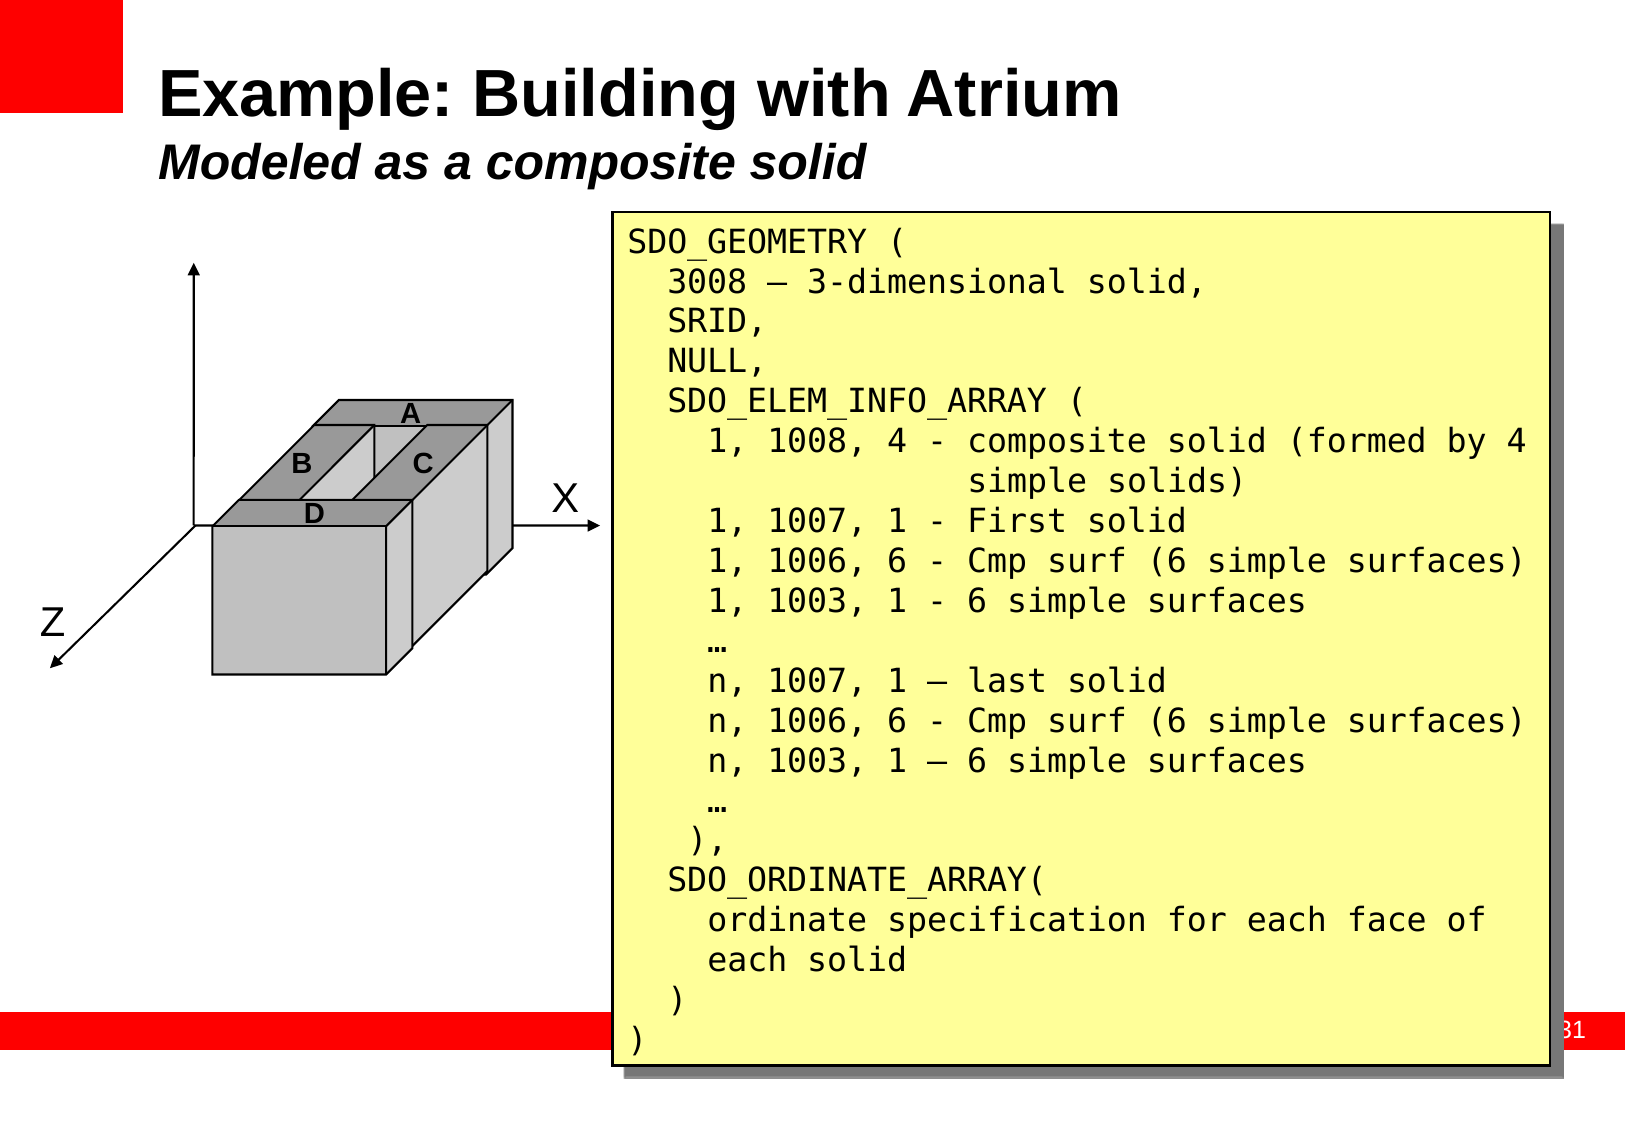

# Example: Building with Atrium Modeled as a composite solid
SDO_GEOMETRY (
  3008 – 3-dimensional solid,
  SRID,
  NULL,
  SDO_ELEM_INFO_ARRAY (
    1, 1008, 4 - composite solid (formed by 4
                 simple solids)
    1, 1007, 1 - First solid
    1, 1006, 6 - Cmp surf (6 simple surfaces)
    1, 1003, 1 - 6 simple surfaces
    …
    n, 1007, 1 – last solid
    n, 1006, 6 - Cmp surf (6 simple surfaces)
    n, 1003, 1 – 6 simple surfaces
    …
   ),
  SDO_ORDINATE_ARRAY(
    ordinate specification for each face of
    each solid
  )
)

A
B
C
X

D

Z